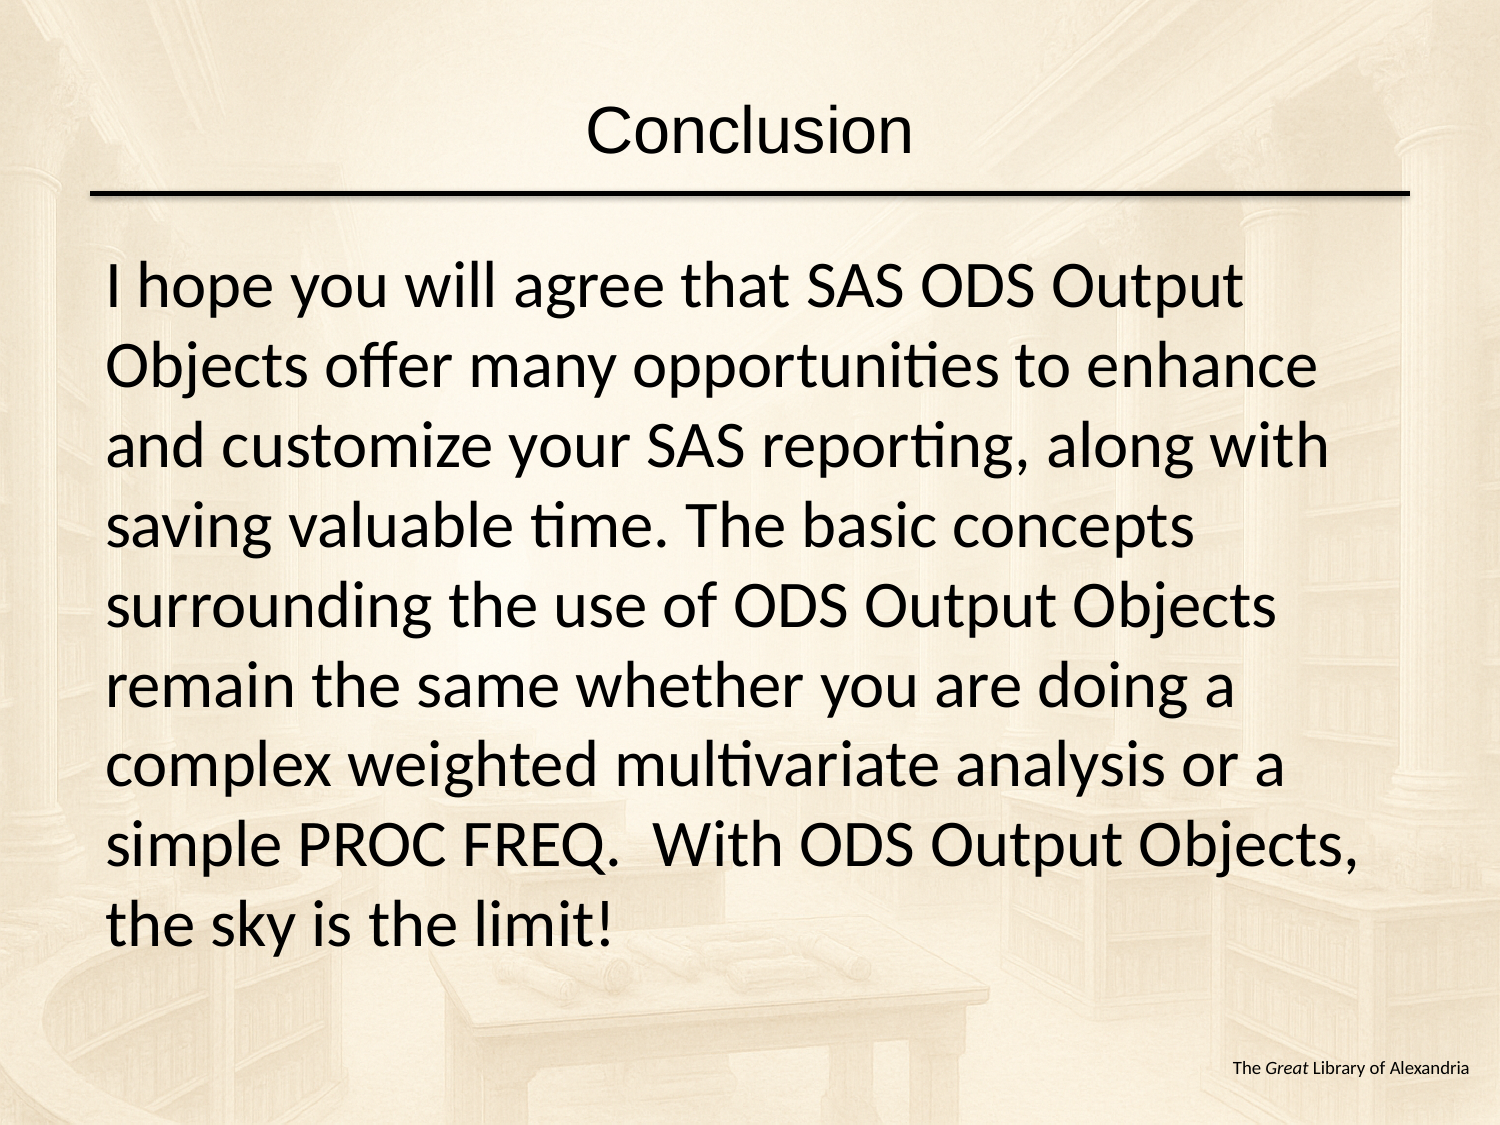

# Conclusion
I hope you will agree that SAS ODS Output Objects offer many opportunities to enhance and customize your SAS reporting, along with saving valuable time. The basic concepts surrounding the use of ODS Output Objects remain the same whether you are doing a complex weighted multivariate analysis or a simple PROC FREQ.  With ODS Output Objects, the sky is the limit!
The Great Library of Alexandria